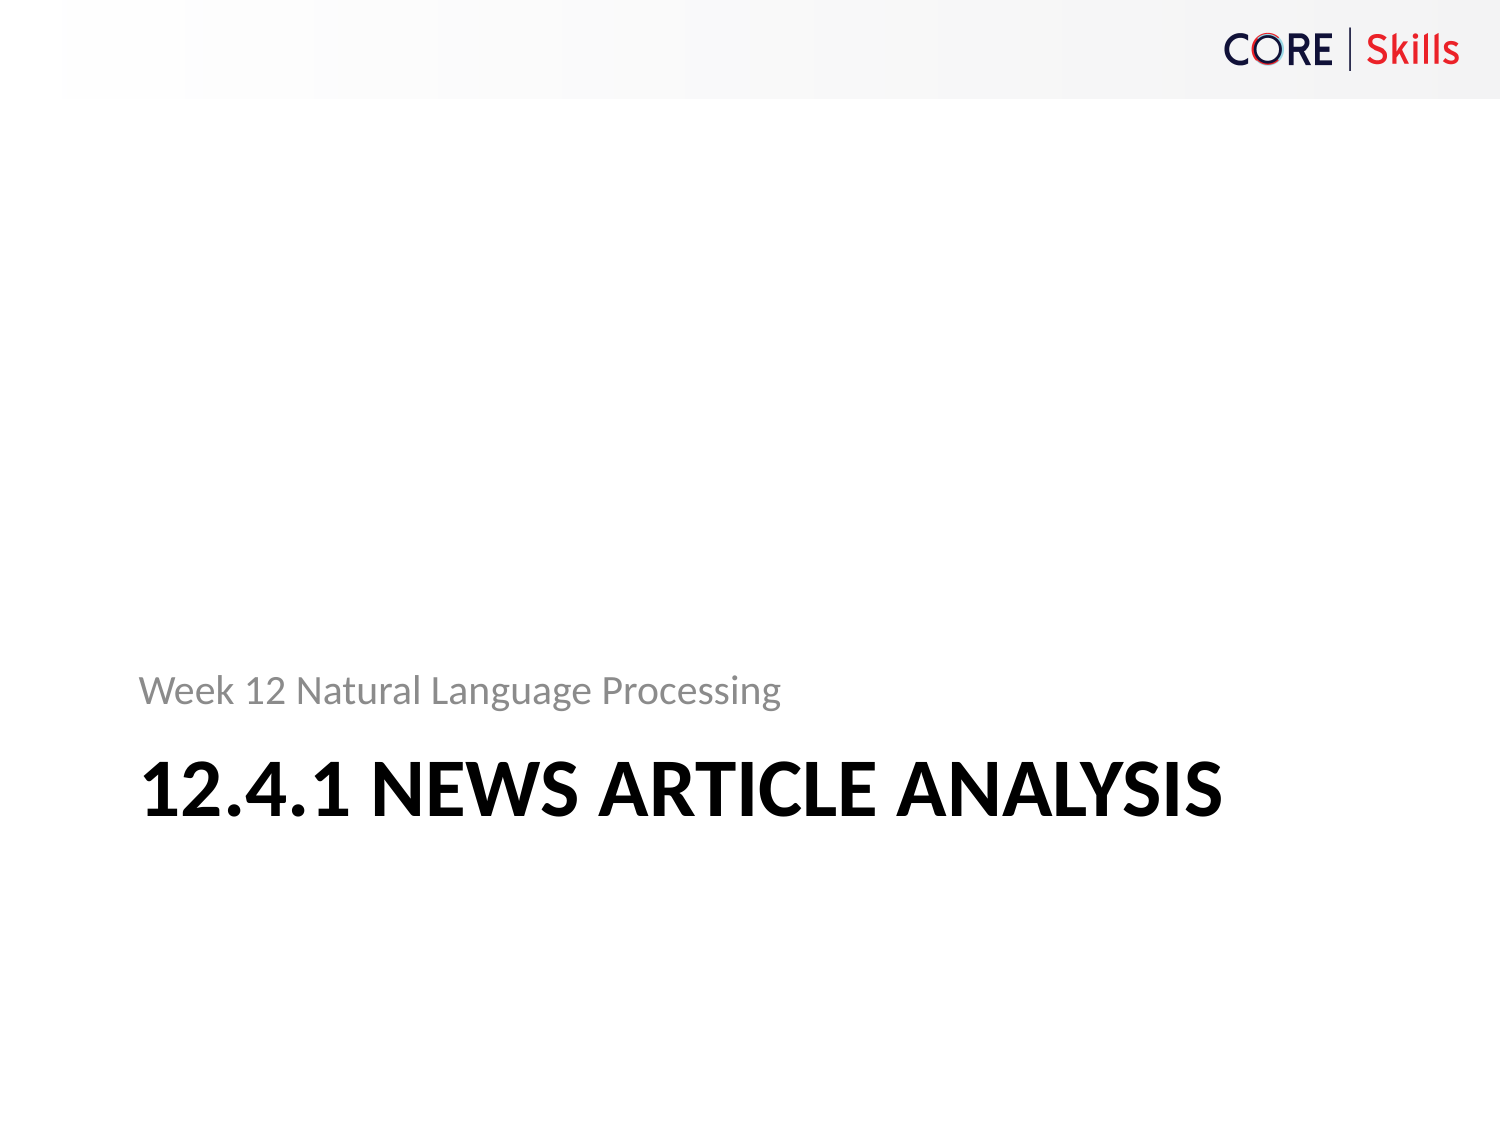

Week 12 Natural Language Processing
# 12.4.1 News article analysis